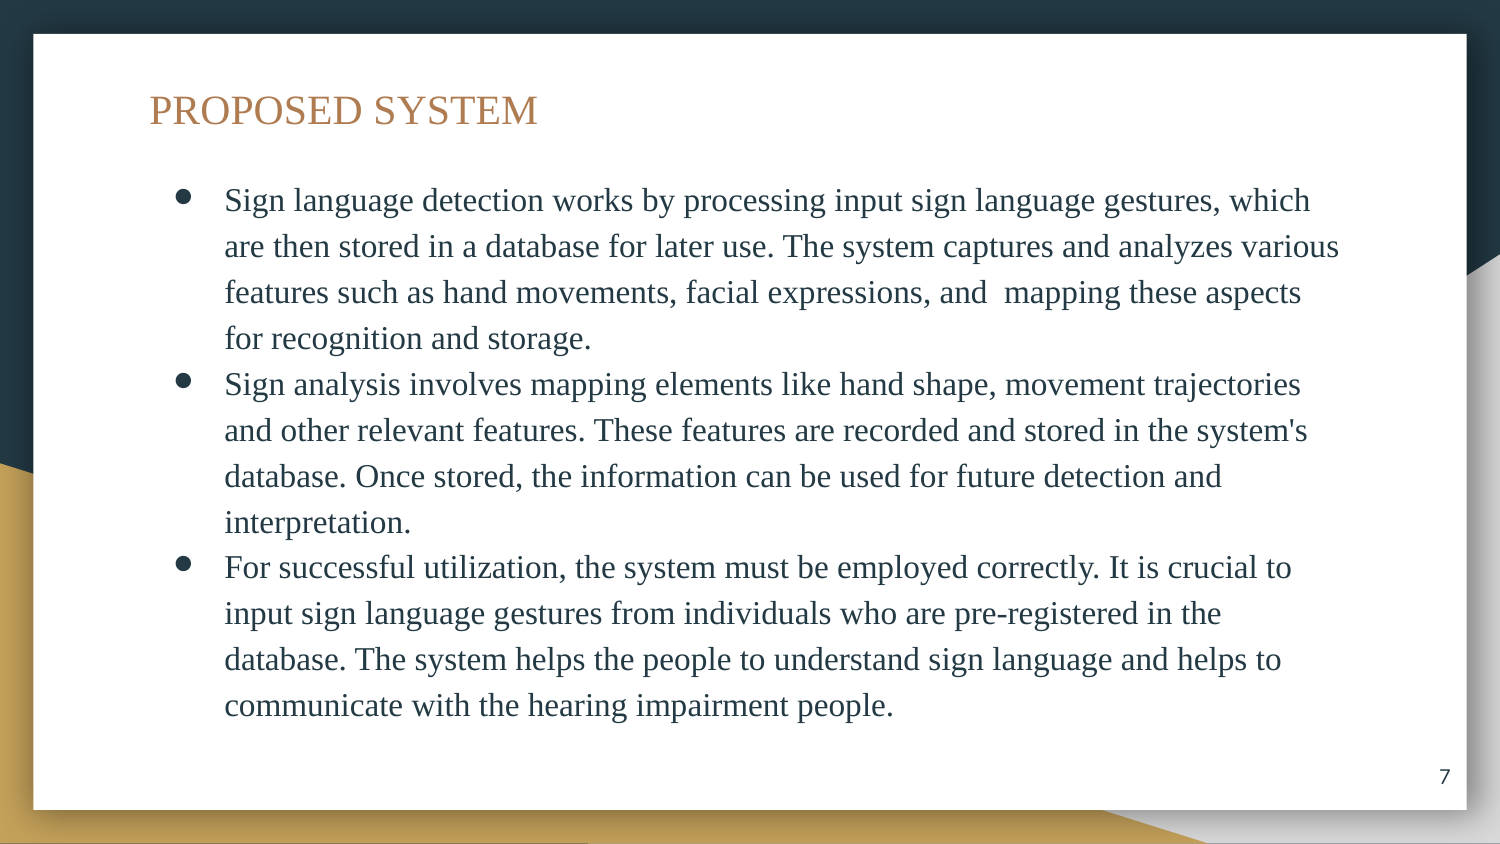

# PROPOSED SYSTEM
Sign language detection works by processing input sign language gestures, which are then stored in a database for later use. The system captures and analyzes various features such as hand movements, facial expressions, and  mapping these aspects for recognition and storage.
Sign analysis involves mapping elements like hand shape, movement trajectories and other relevant features. These features are recorded and stored in the system's database. Once stored, the information can be used for future detection and interpretation.
For successful utilization, the system must be employed correctly. It is crucial to input sign language gestures from individuals who are pre-registered in the database. The system helps the people to understand sign language and helps to communicate with the hearing impairment people.
7